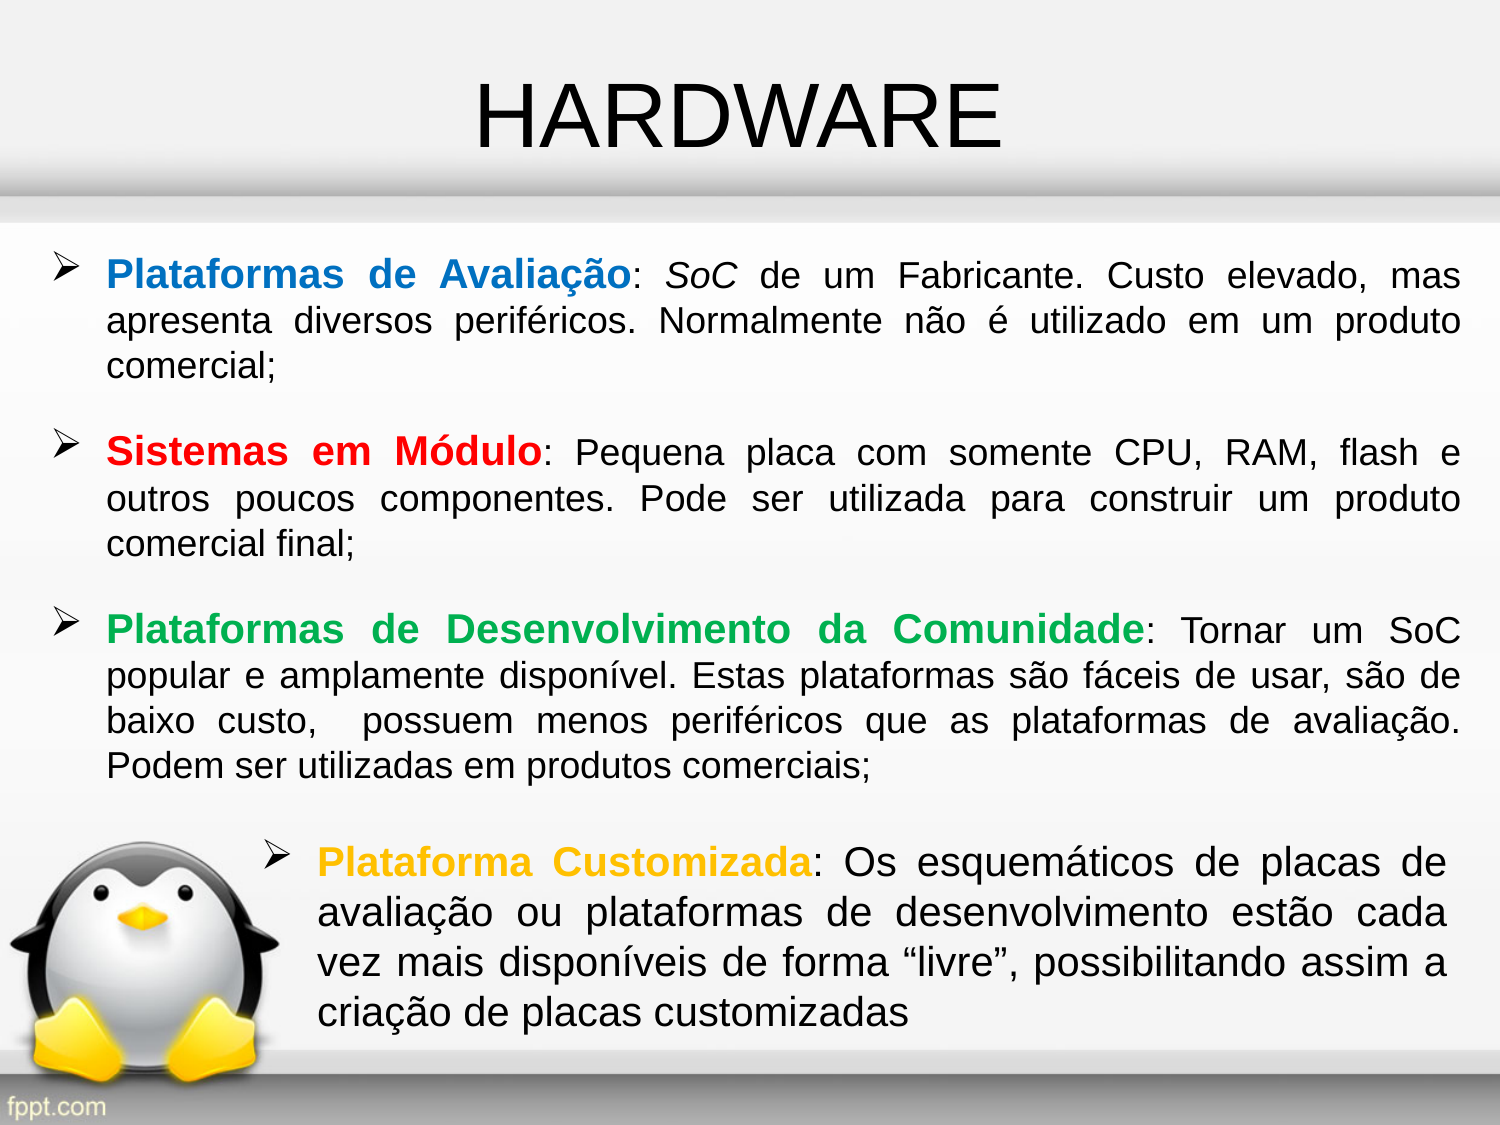

HARDWARE
Plataformas de Avaliação: SoC de um Fabricante. Custo elevado, mas apresenta diversos periféricos. Normalmente não é utilizado em um produto comercial;
Sistemas em Módulo: Pequena placa com somente CPU, RAM, flash e outros poucos componentes. Pode ser utilizada para construir um produto comercial final;
Plataformas de Desenvolvimento da Comunidade: Tornar um SoC popular e amplamente disponível. Estas plataformas são fáceis de usar, são de baixo custo,  possuem menos periféricos que as plataformas de avaliação. Podem ser utilizadas em produtos comerciais;

Plataforma Customizada: Os esquemáticos de placas de avaliação ou plataformas de desenvolvimento estão cada vez mais disponíveis de forma “livre”, possibilitando assim a criação de placas customizadas